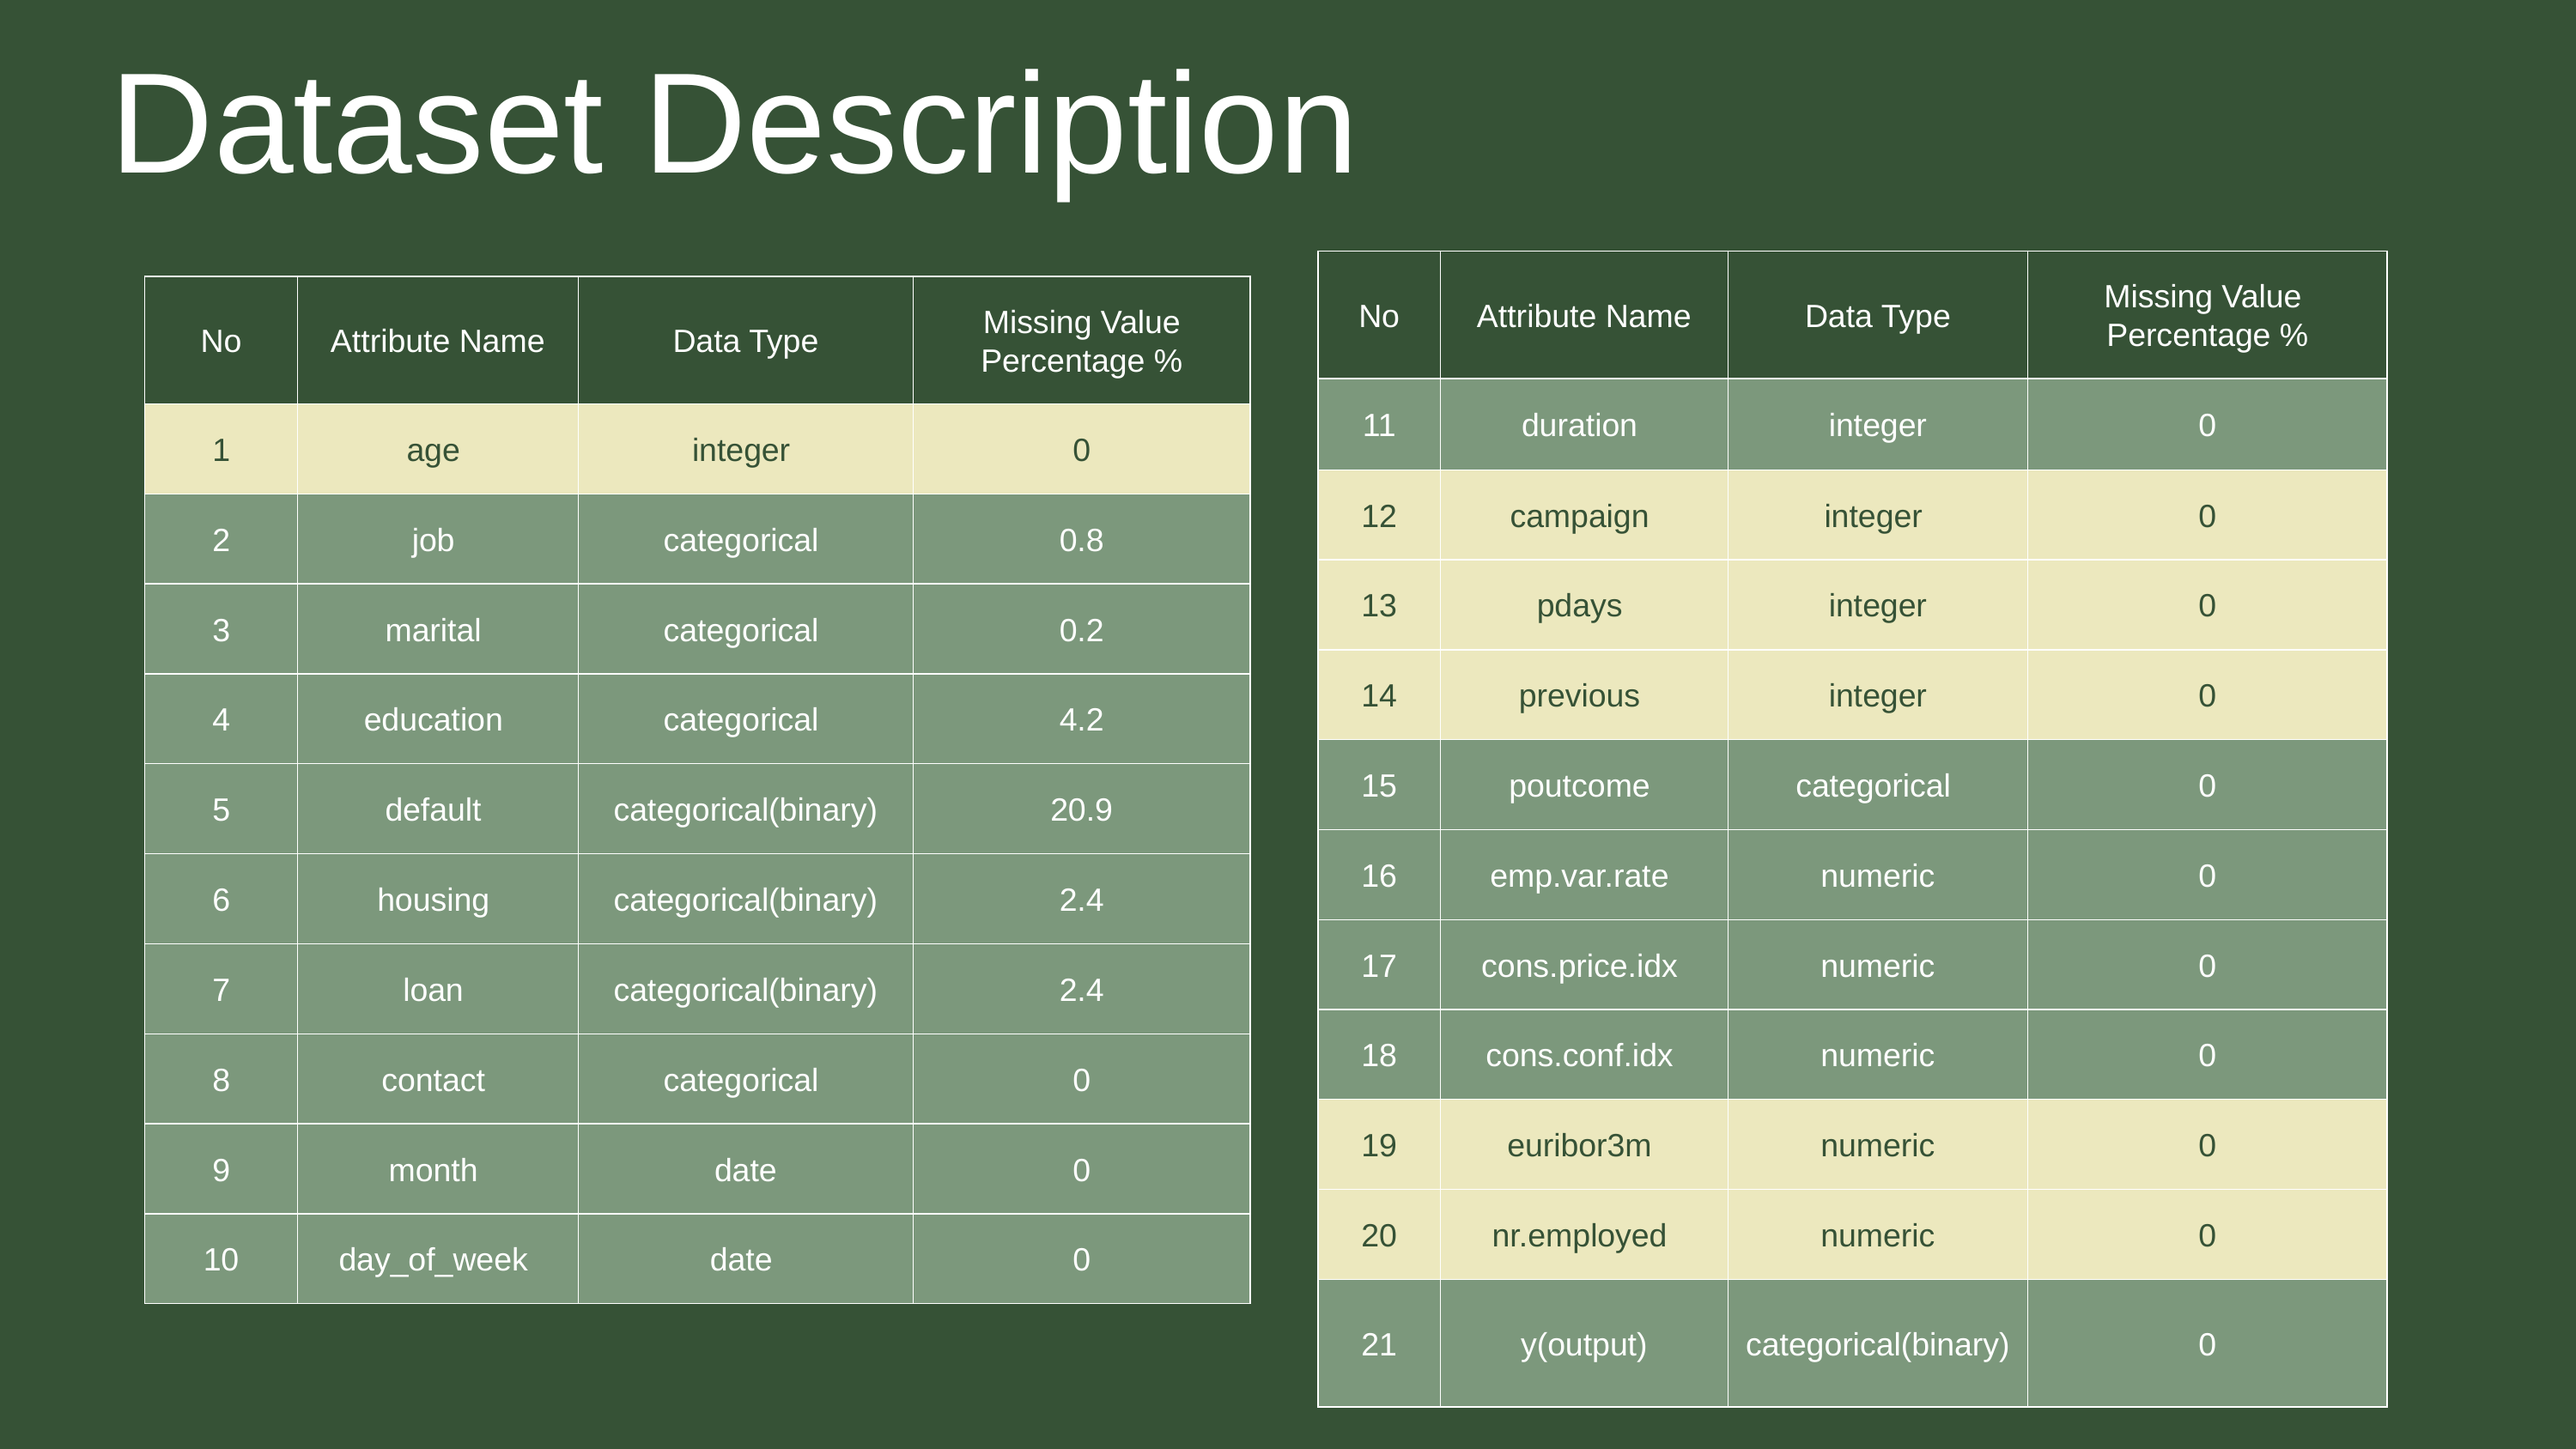

Dataset Description
| No | Attribute Name | Data Type | Missing Value  Percentage % |
| --- | --- | --- | --- |
| 11 | duration | integer | 0 |
| 12 | campaign | integer | 0 |
| 13 | pdays | integer | 0 |
| 14 | previous | integer | 0 |
| 15 | poutcome | categorical | 0 |
| 16 | emp.var.rate | numeric | 0 |
| 17 | cons.price.idx | numeric | 0 |
| 18 | cons.conf.idx | numeric | 0 |
| 19 | euribor3m | numeric | 0 |
| 20 | nr.employed | numeric | 0 |
| 21 | y(output) | categorical(binary) | 0 |
| No | Attribute Name | Data Type | Missing Value Percentage % |
| --- | --- | --- | --- |
| 1 | age | integer | 0 |
| 2 | job | categorical | 0.8 |
| 3 | marital | categorical | 0.2 |
| 4 | education | categorical | 4.2 |
| 5 | default | categorical(binary) | 20.9 |
| 6 | housing | categorical(binary) | 2.4 |
| 7 | loan | categorical(binary) | 2.4 |
| 8 | contact | categorical | 0 |
| 9 | month | date | 0 |
| 10 | day\_of\_week | date | 0 |